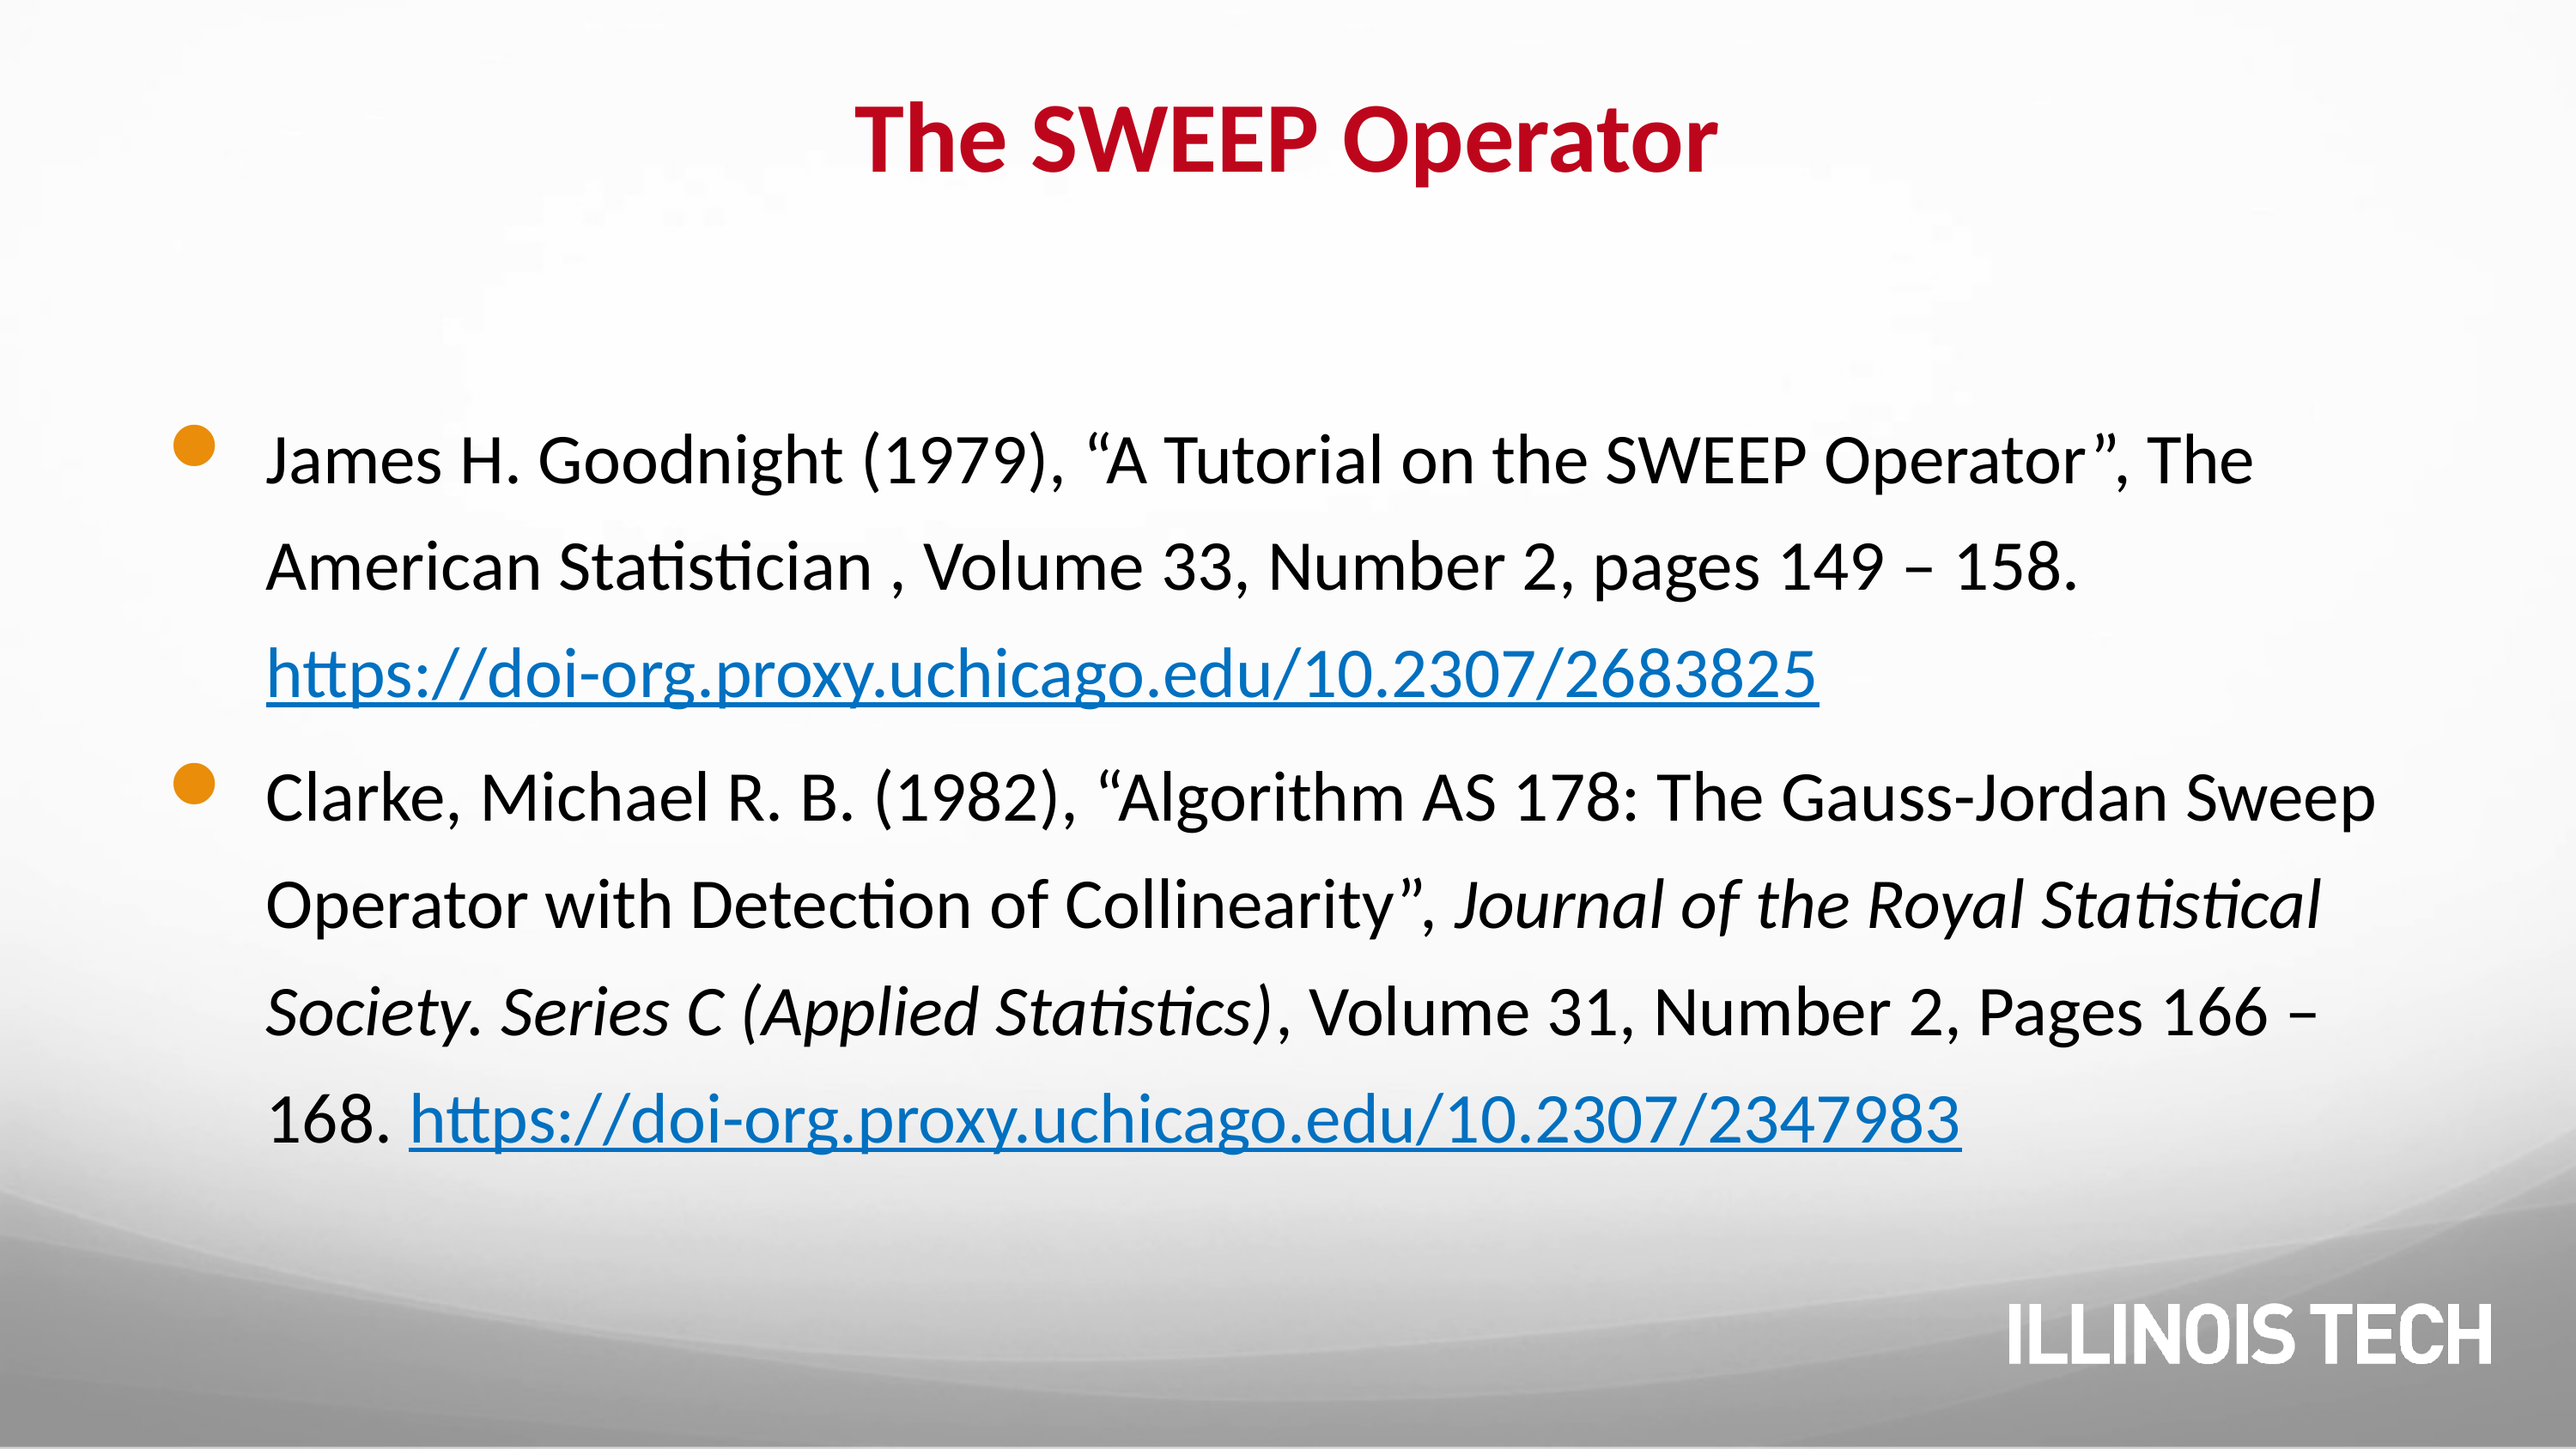

# The SWEEP Operator
James H. Goodnight (1979), “A Tutorial on the SWEEP Operator”, The American Statistician , Volume 33, Number 2, pages 149 – 158.
https://doi-org.proxy.uchicago.edu/10.2307/2683825
Clarke, Michael R. B. (1982), “Algorithm AS 178: The Gauss-Jordan Sweep Operator with Detection of Collinearity”, Journal of the Royal Statistical Society. Series C (Applied Statistics), Volume 31, Number 2, Pages 166 – 168. https://doi-org.proxy.uchicago.edu/10.2307/2347983